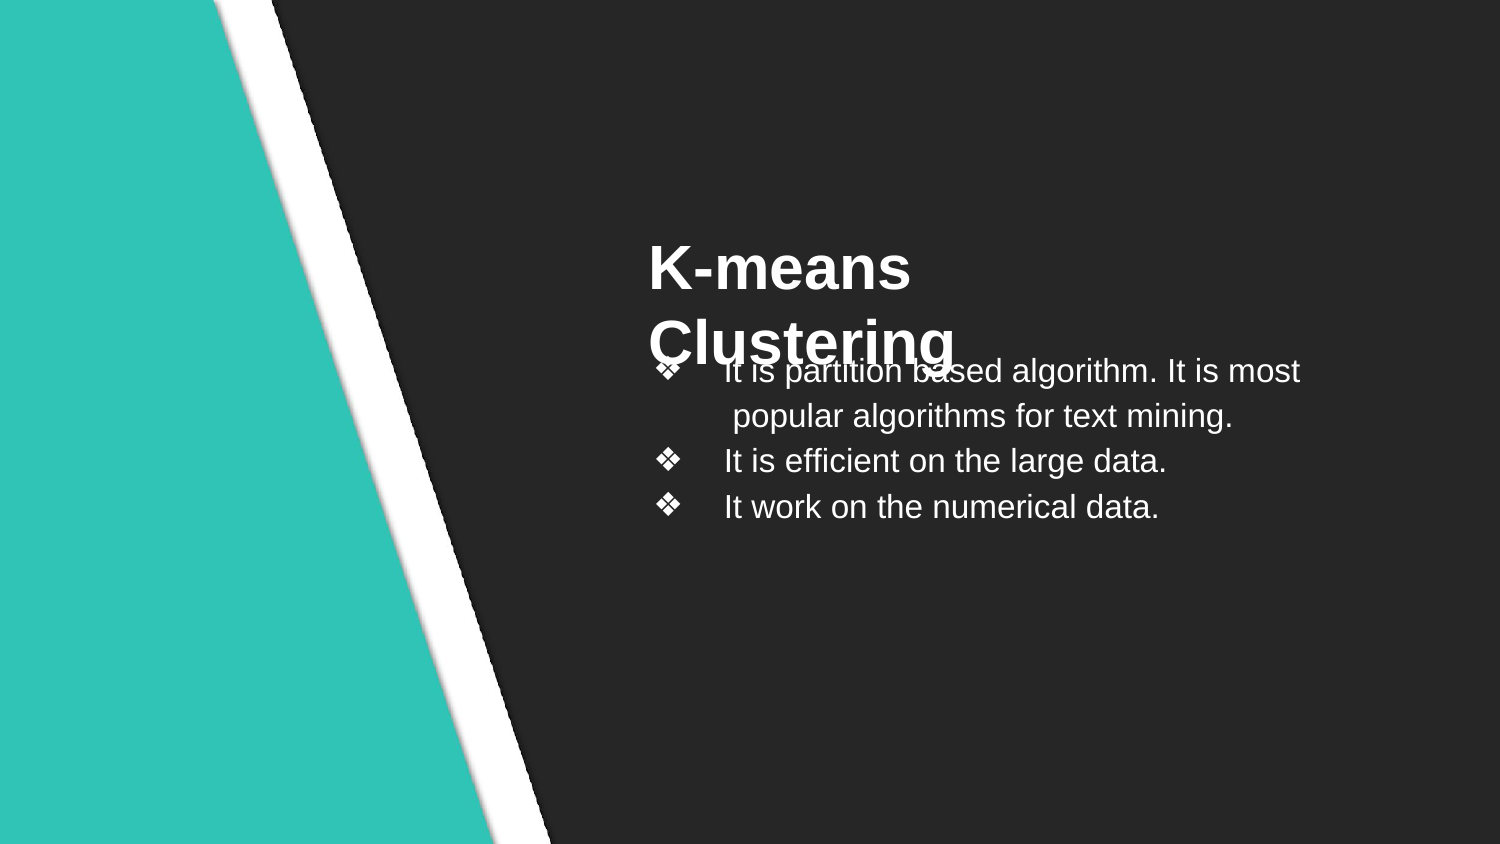

# K-means Clustering
It is partition based algorithm. It is most  popular algorithms for text mining.
It is efﬁcient on the large data.
It work on the numerical data.